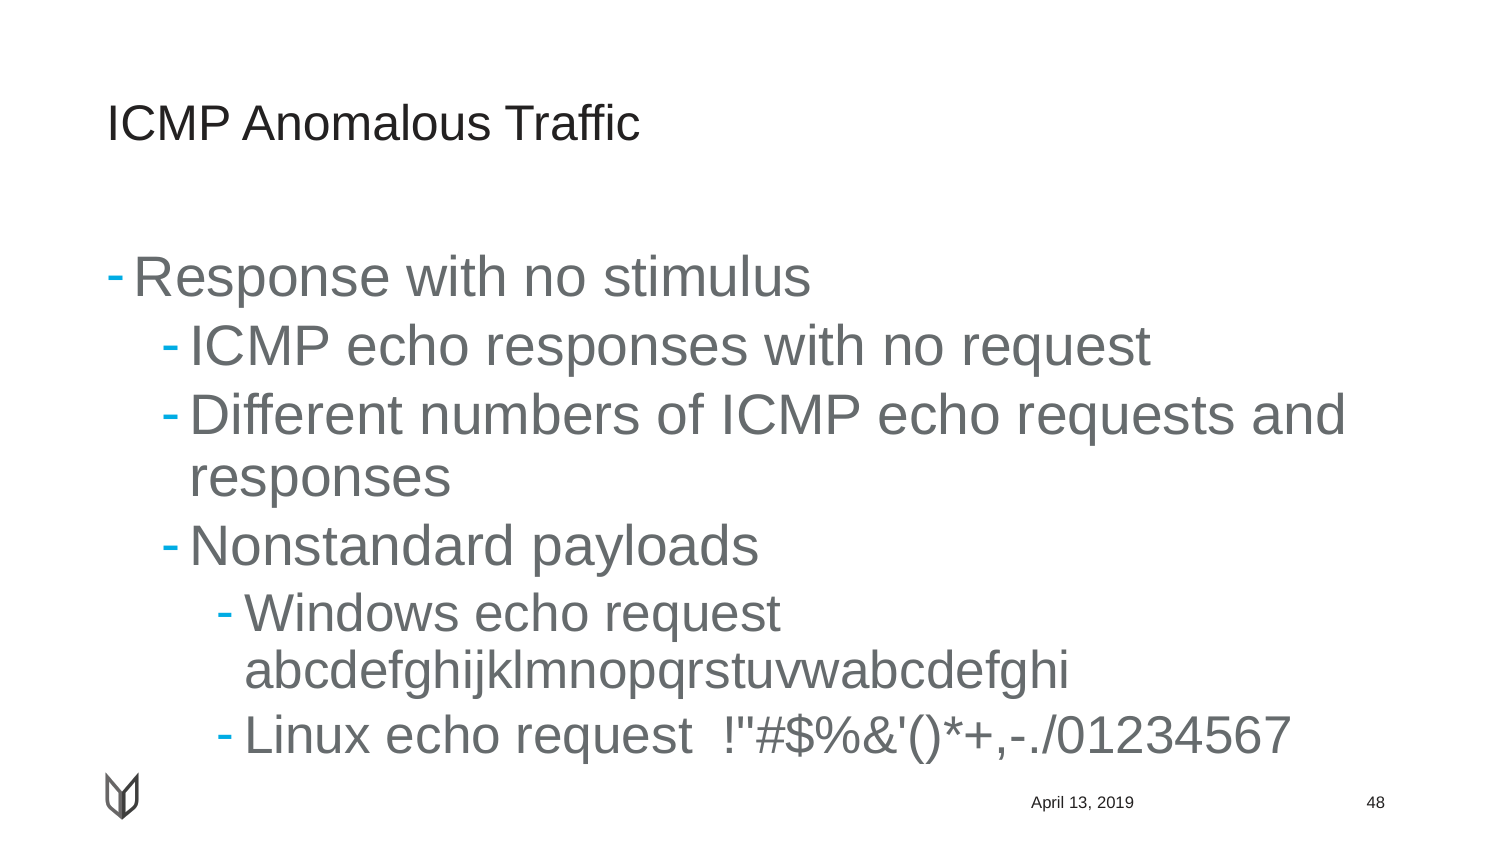

# ICMP Anomalous Traffic
Response with no stimulus
ICMP echo responses with no request
Different numbers of ICMP echo requests and responses
Nonstandard payloads
Windows echo request abcdefghijklmnopqrstuvwabcdefghi
Linux echo request  !"#$%&'()*+,-./01234567

April 13, 2019
48